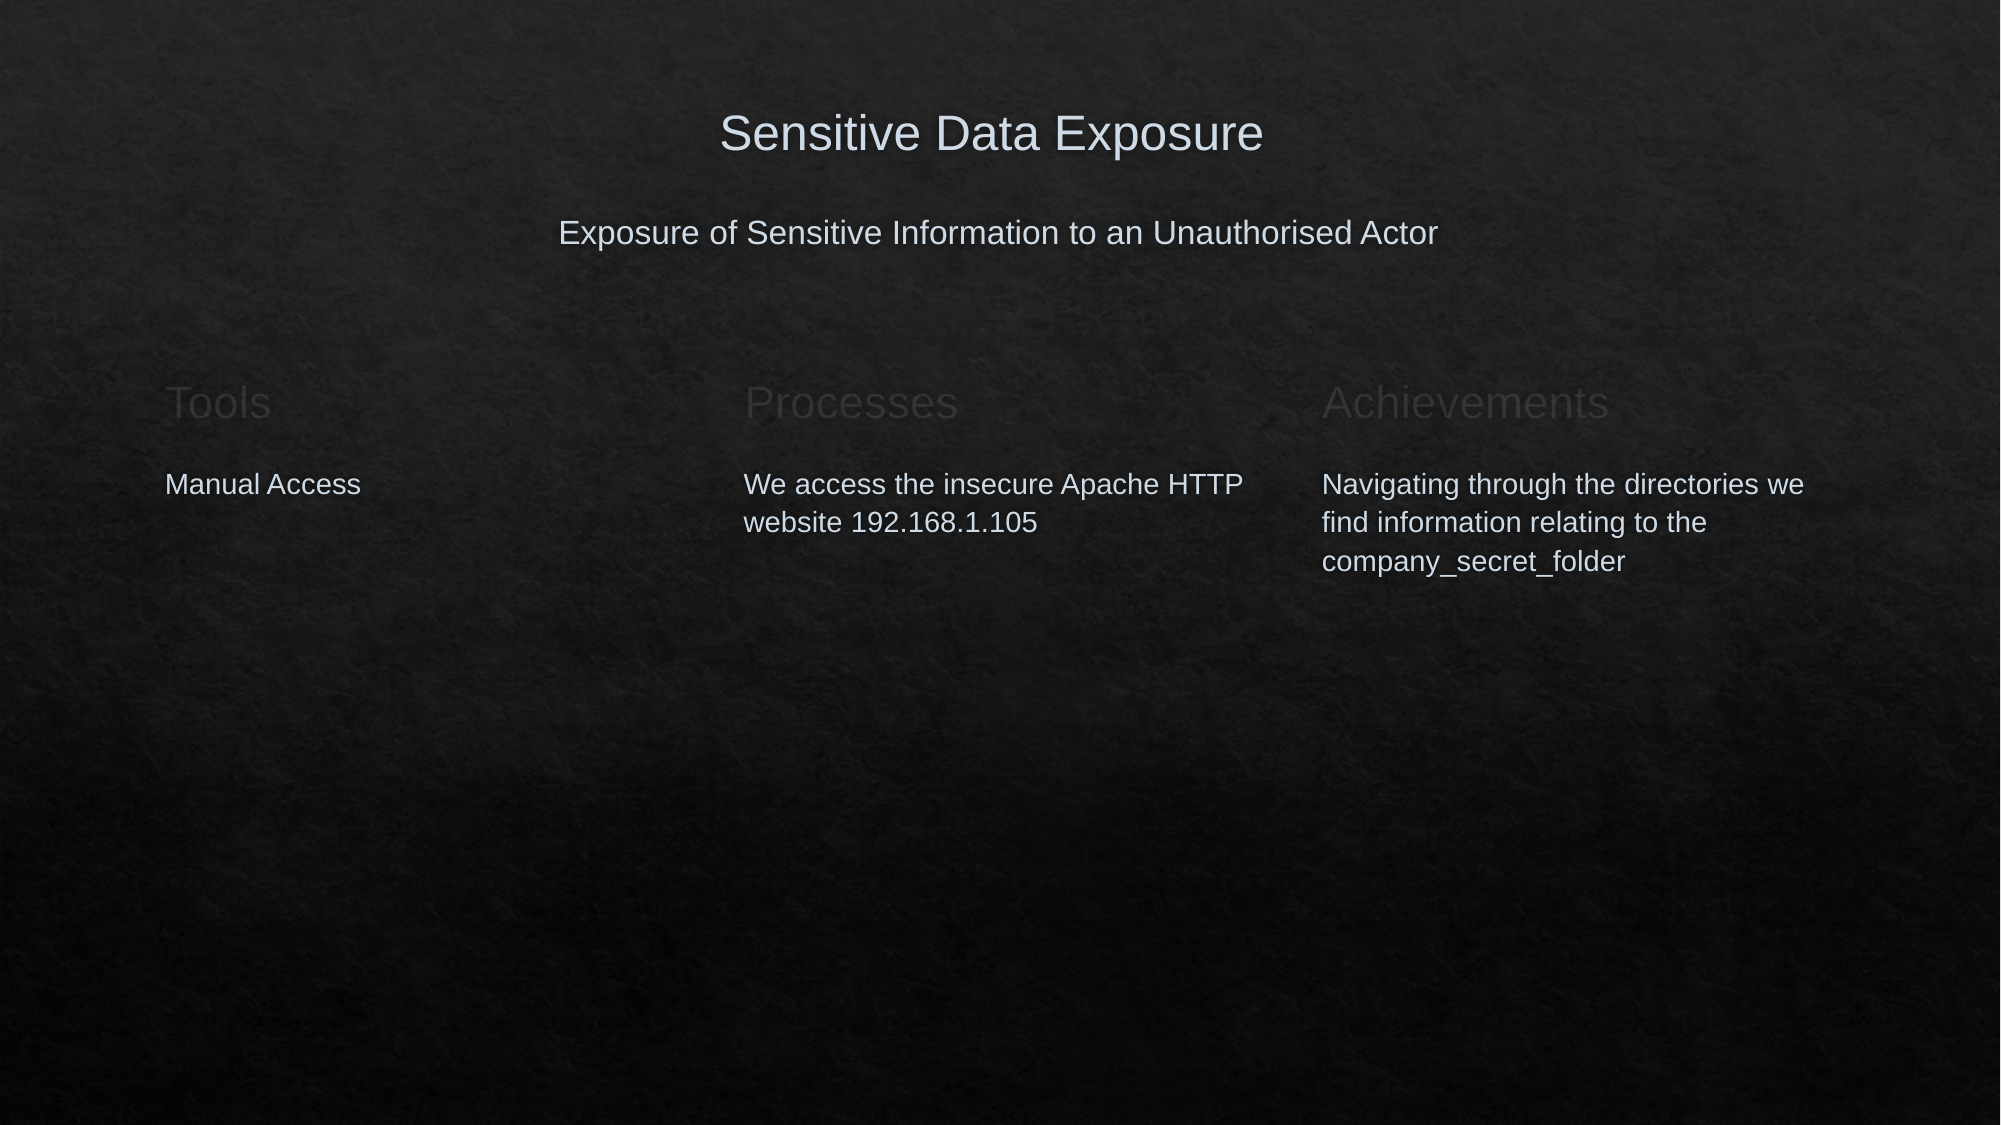

# Sensitive Data Exposure Exposure of Sensitive Information to an Unauthorised Actor
Processes
Tools

Achievements
Navigating through the directories we find information relating to the company_secret_folder
Manual Access
We access the insecure Apache HTTP website 192.168.1.105